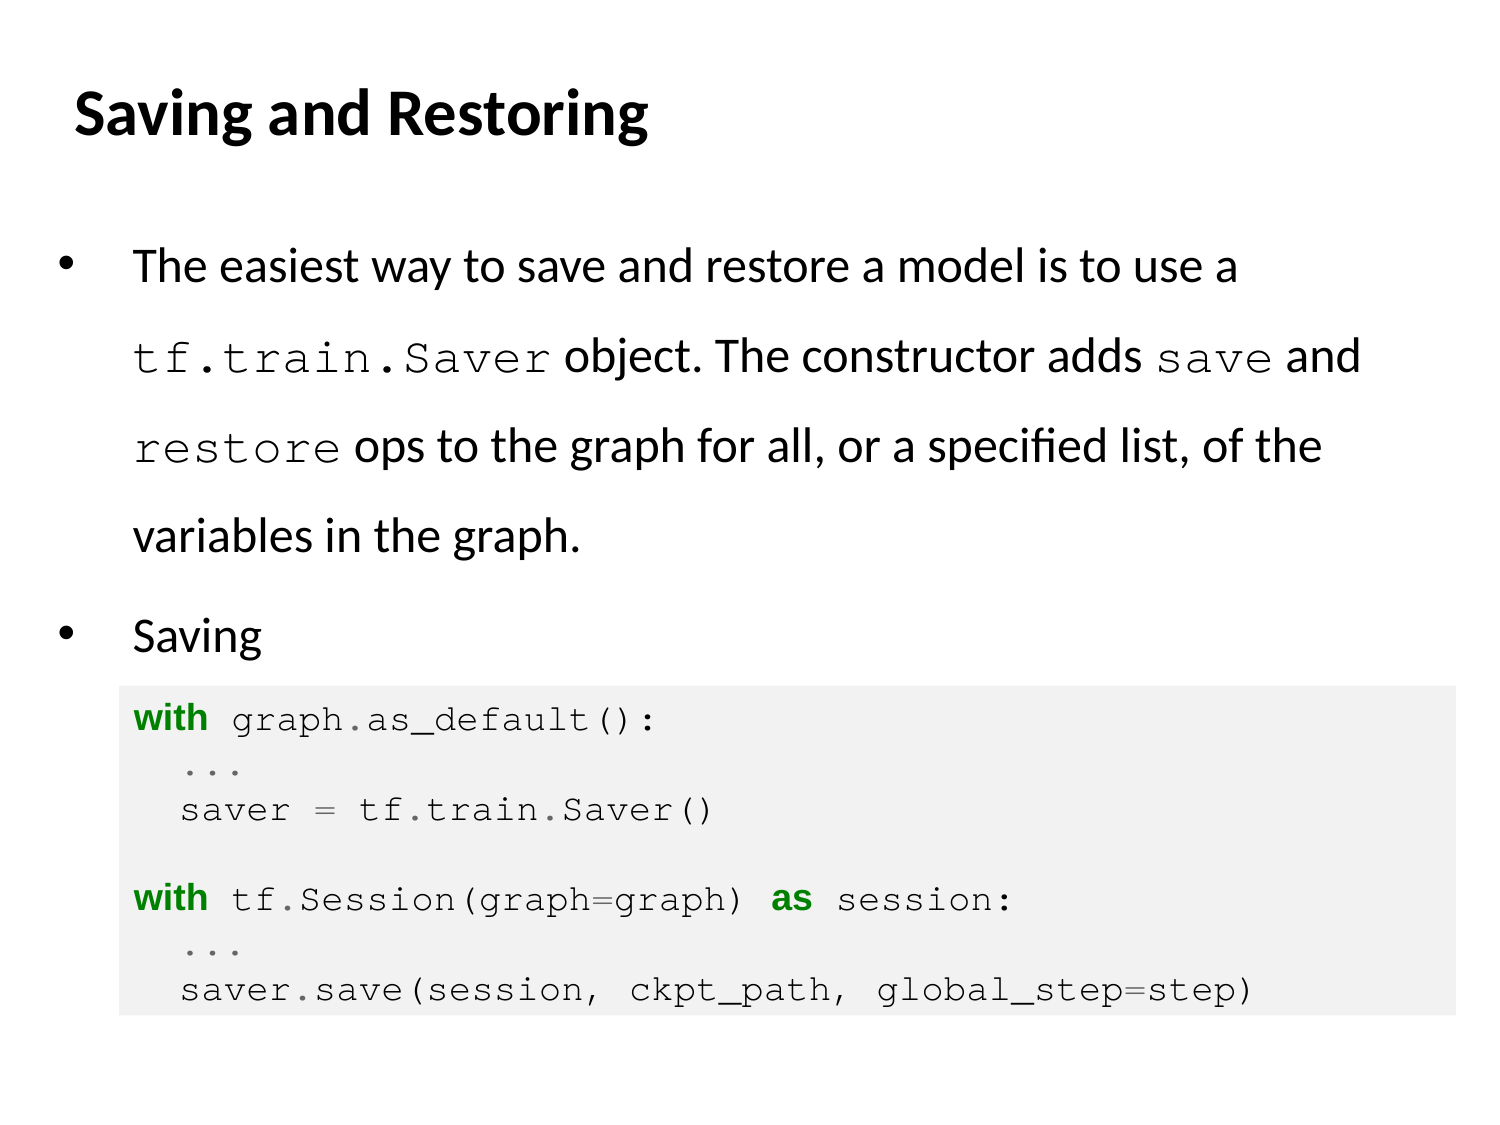

Saving and Restoring
The easiest way to save and restore a model is to use a tf.train.Saver object. The constructor adds save and restore ops to the graph for all, or a specified list, of the variables in the graph.
Saving

with graph.as_default():
  ...
  saver = tf.train.Saver()

with tf.Session(graph=graph) as session:
  ...
  saver.save(session, ckpt_path, global_step=step)